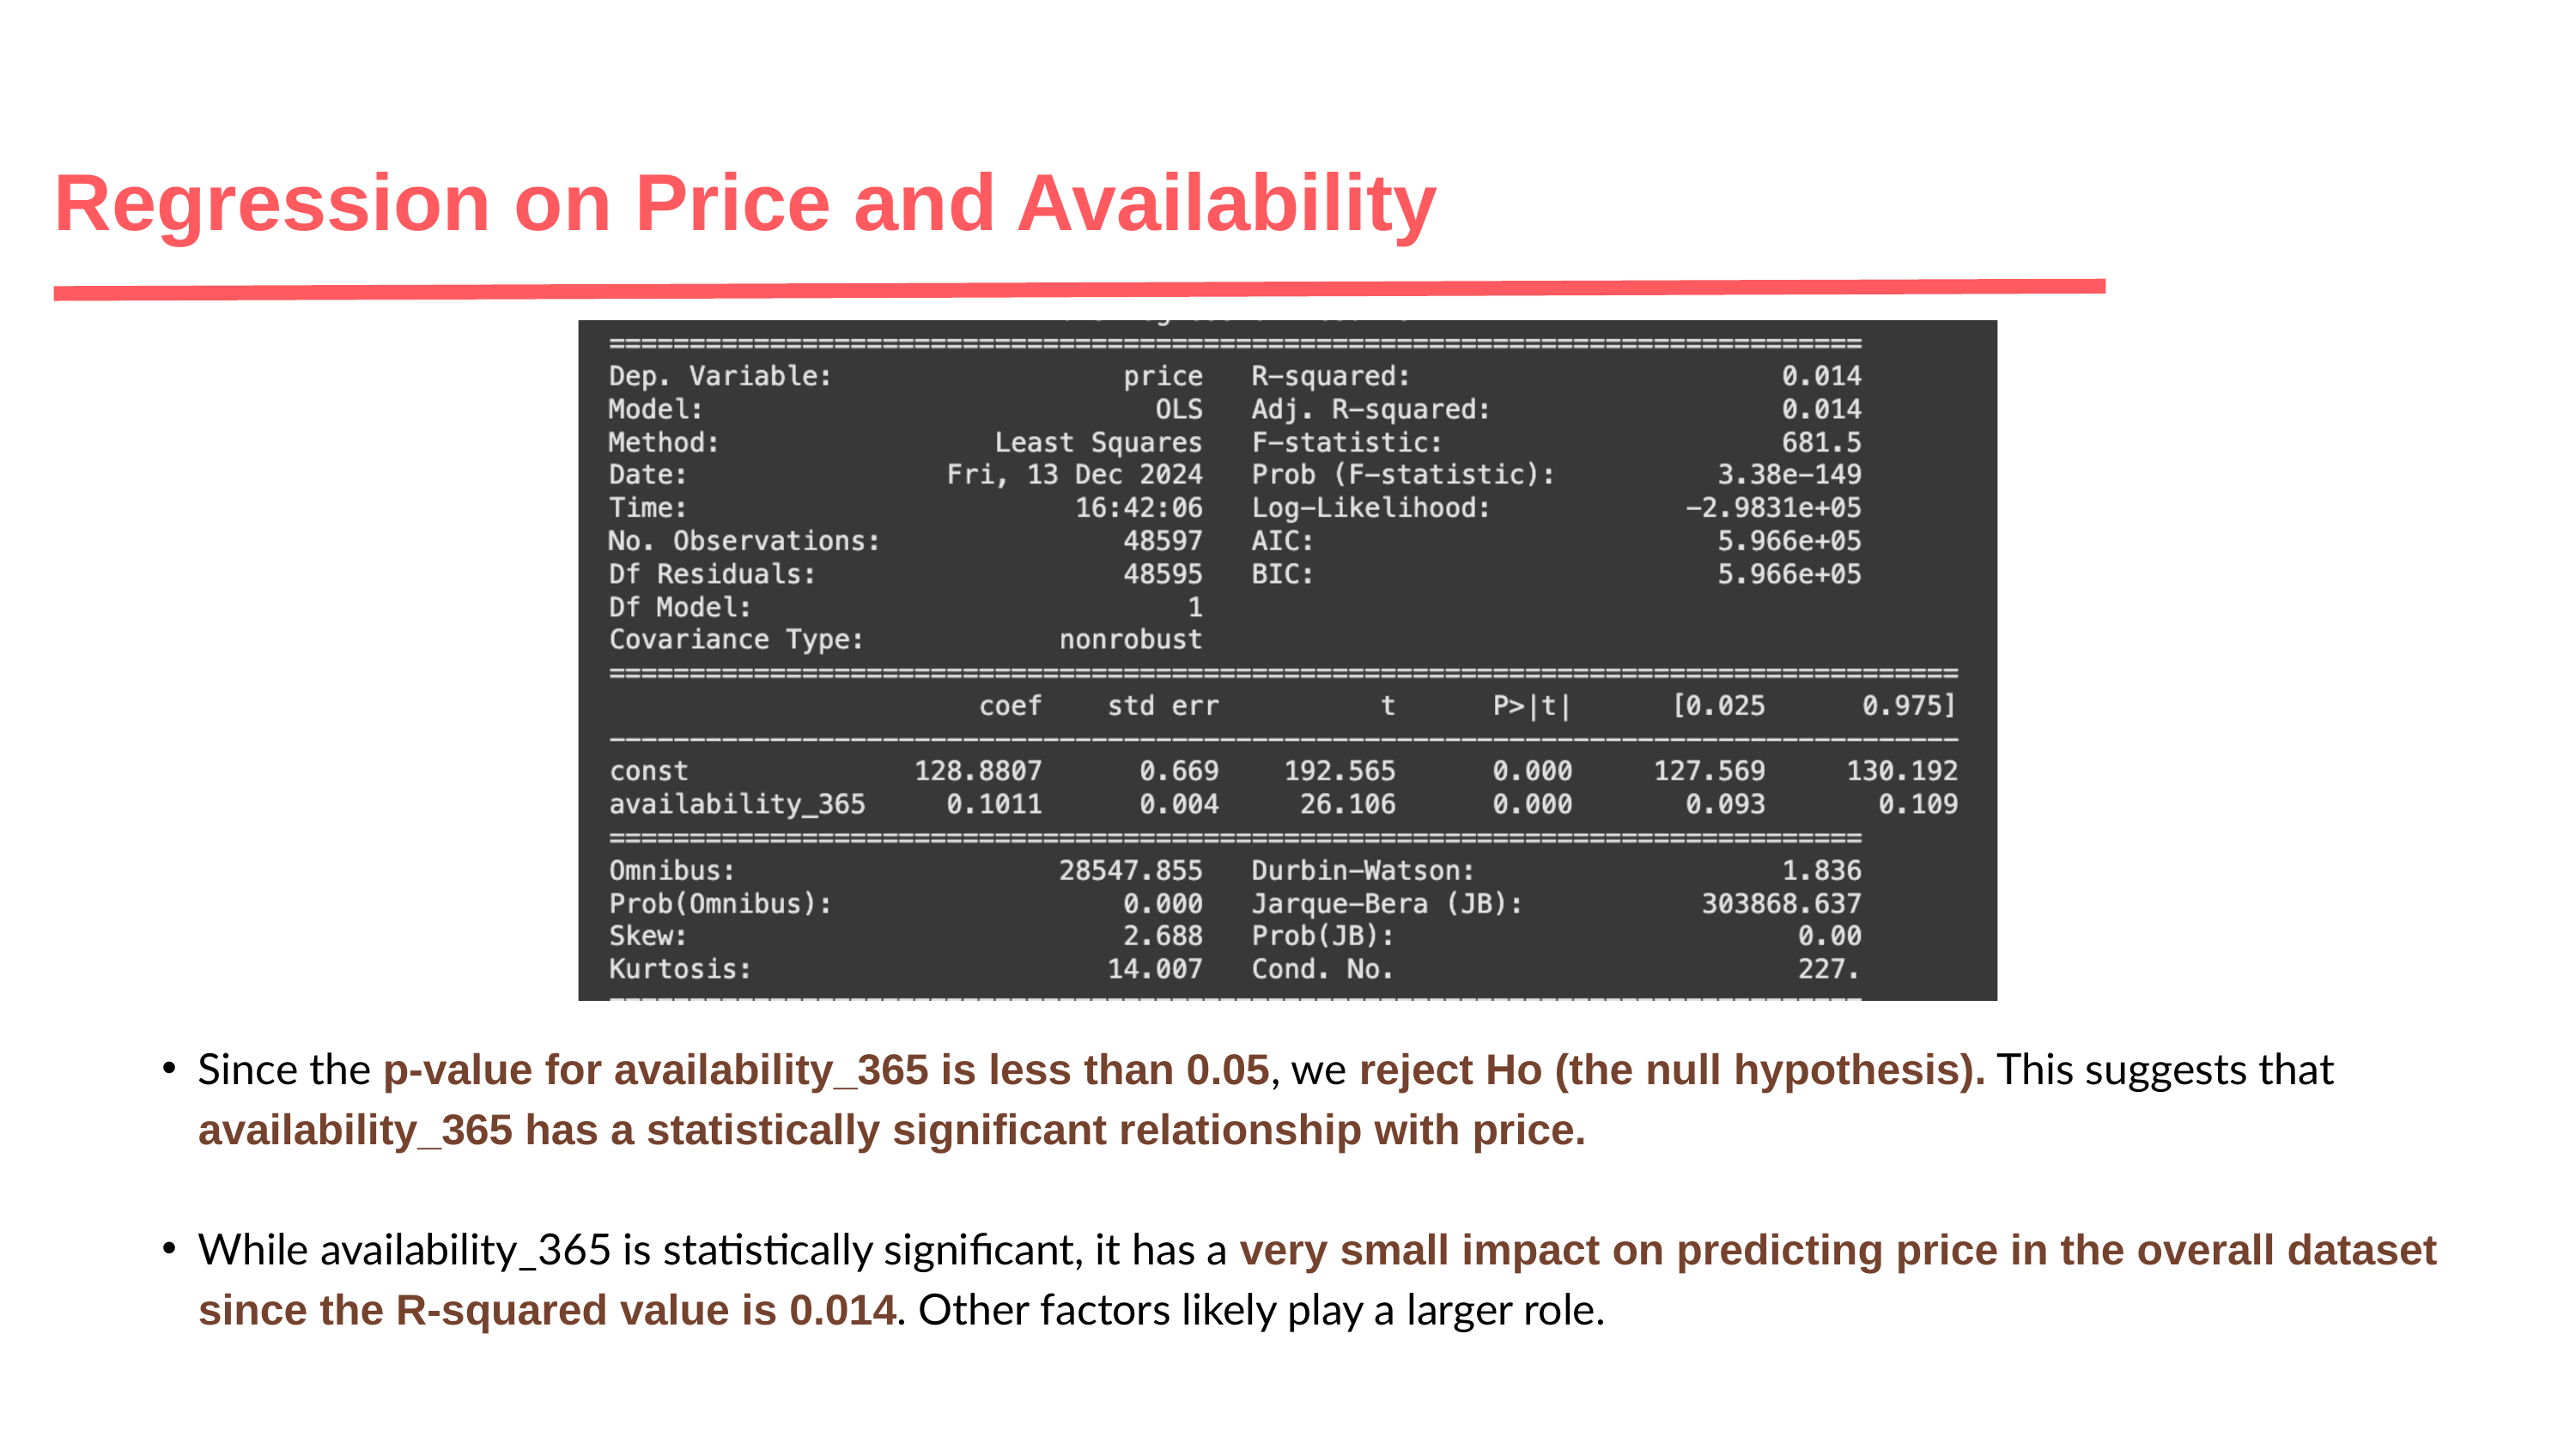

Regression on Price and Availability

Since the p-value for availability_365 is less than 0.05, we reject Ho (the null hypothesis). This suggests that availability_365 has a statistically significant relationship with price.

While availability_365 is statistically significant, it has a very small impact on predicting price in the overall dataset since the R-squared value is 0.014. Other factors likely play a larger role.